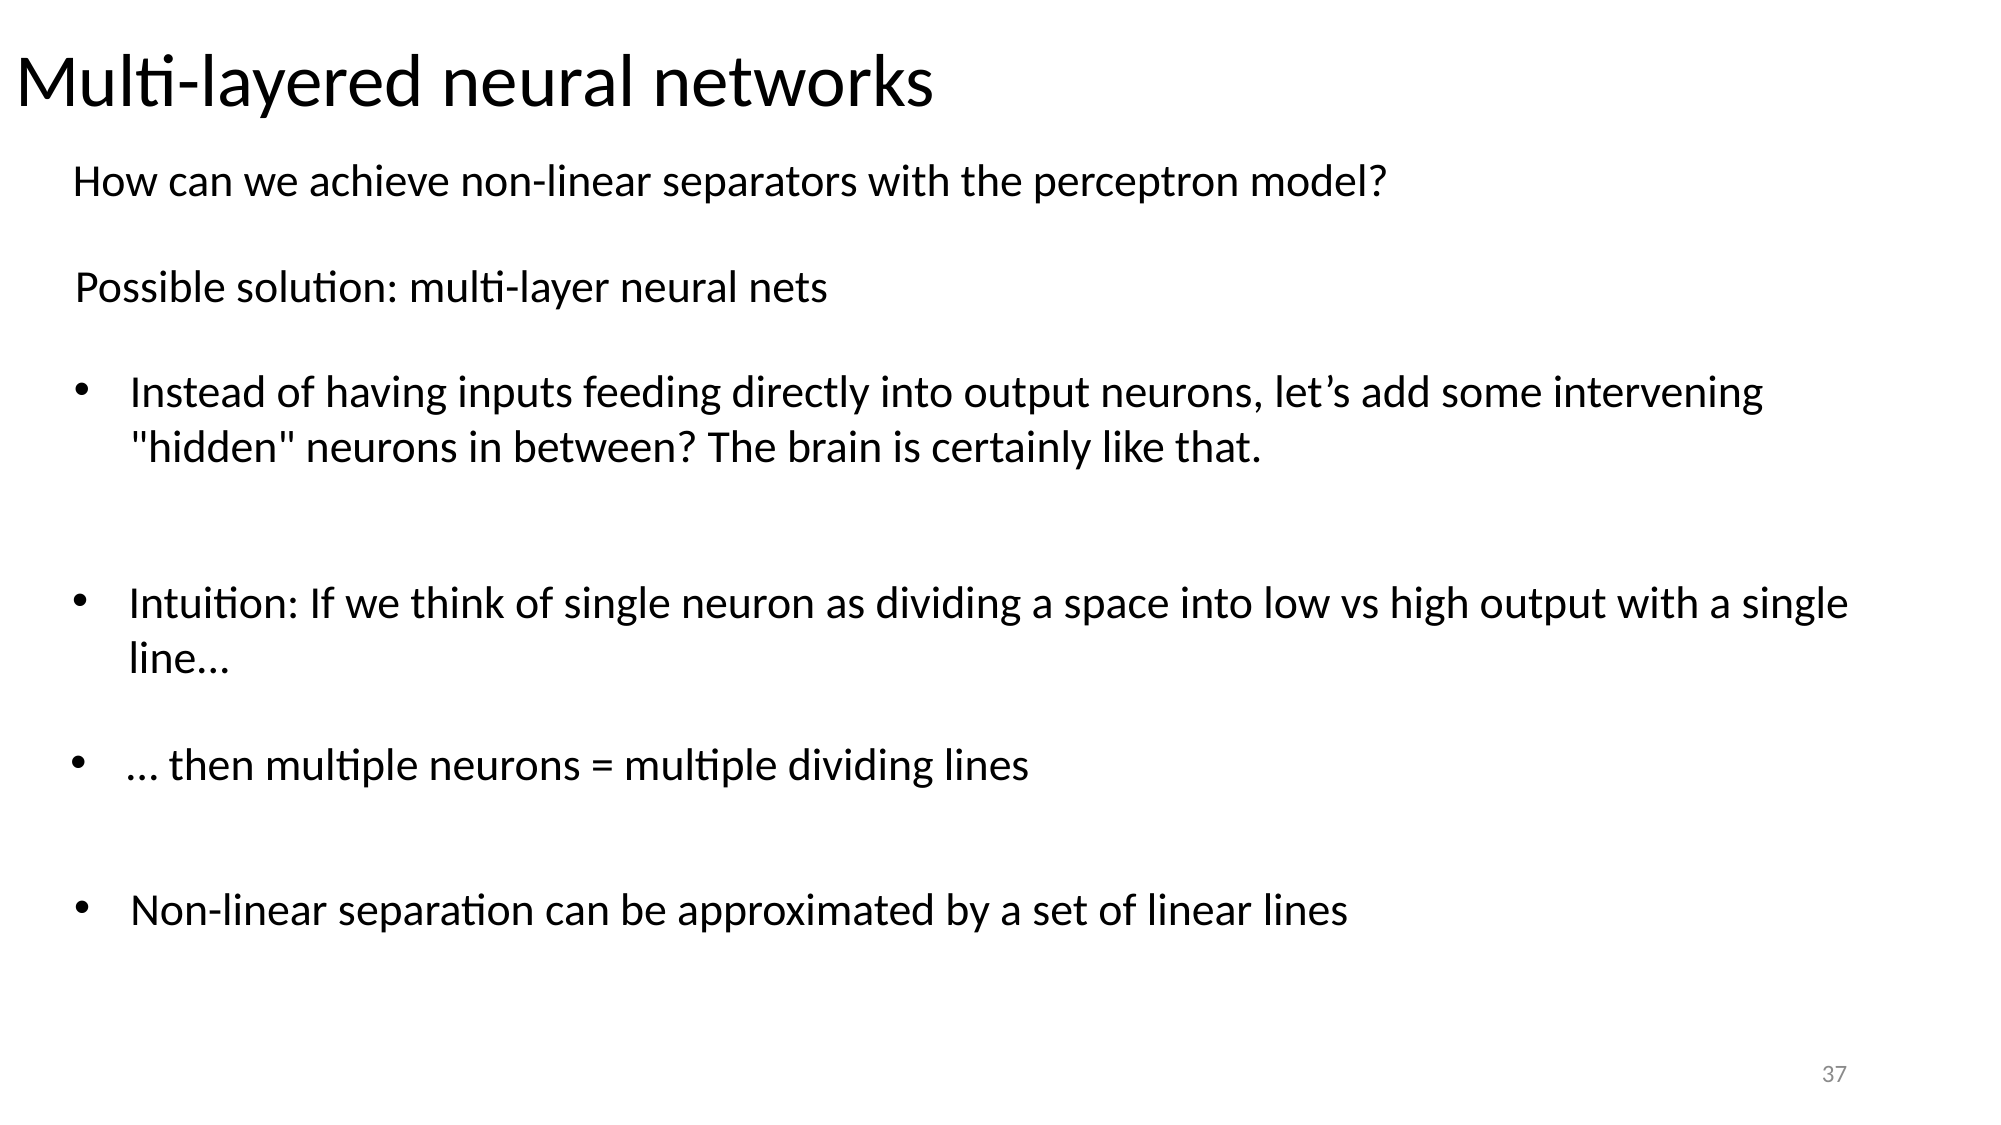

Multi-layered neural networks
How can we achieve non-linear separators with the perceptron model?
Possible solution: multi-layer neural nets
Instead of having inputs feeding directly into output neurons, let’s add some intervening "hidden" neurons in between? The brain is certainly like that.
Intuition: If we think of single neuron as dividing a space into low vs high output with a single line...
… then multiple neurons = multiple dividing lines
Non-linear separation can be approximated by a set of linear lines
37